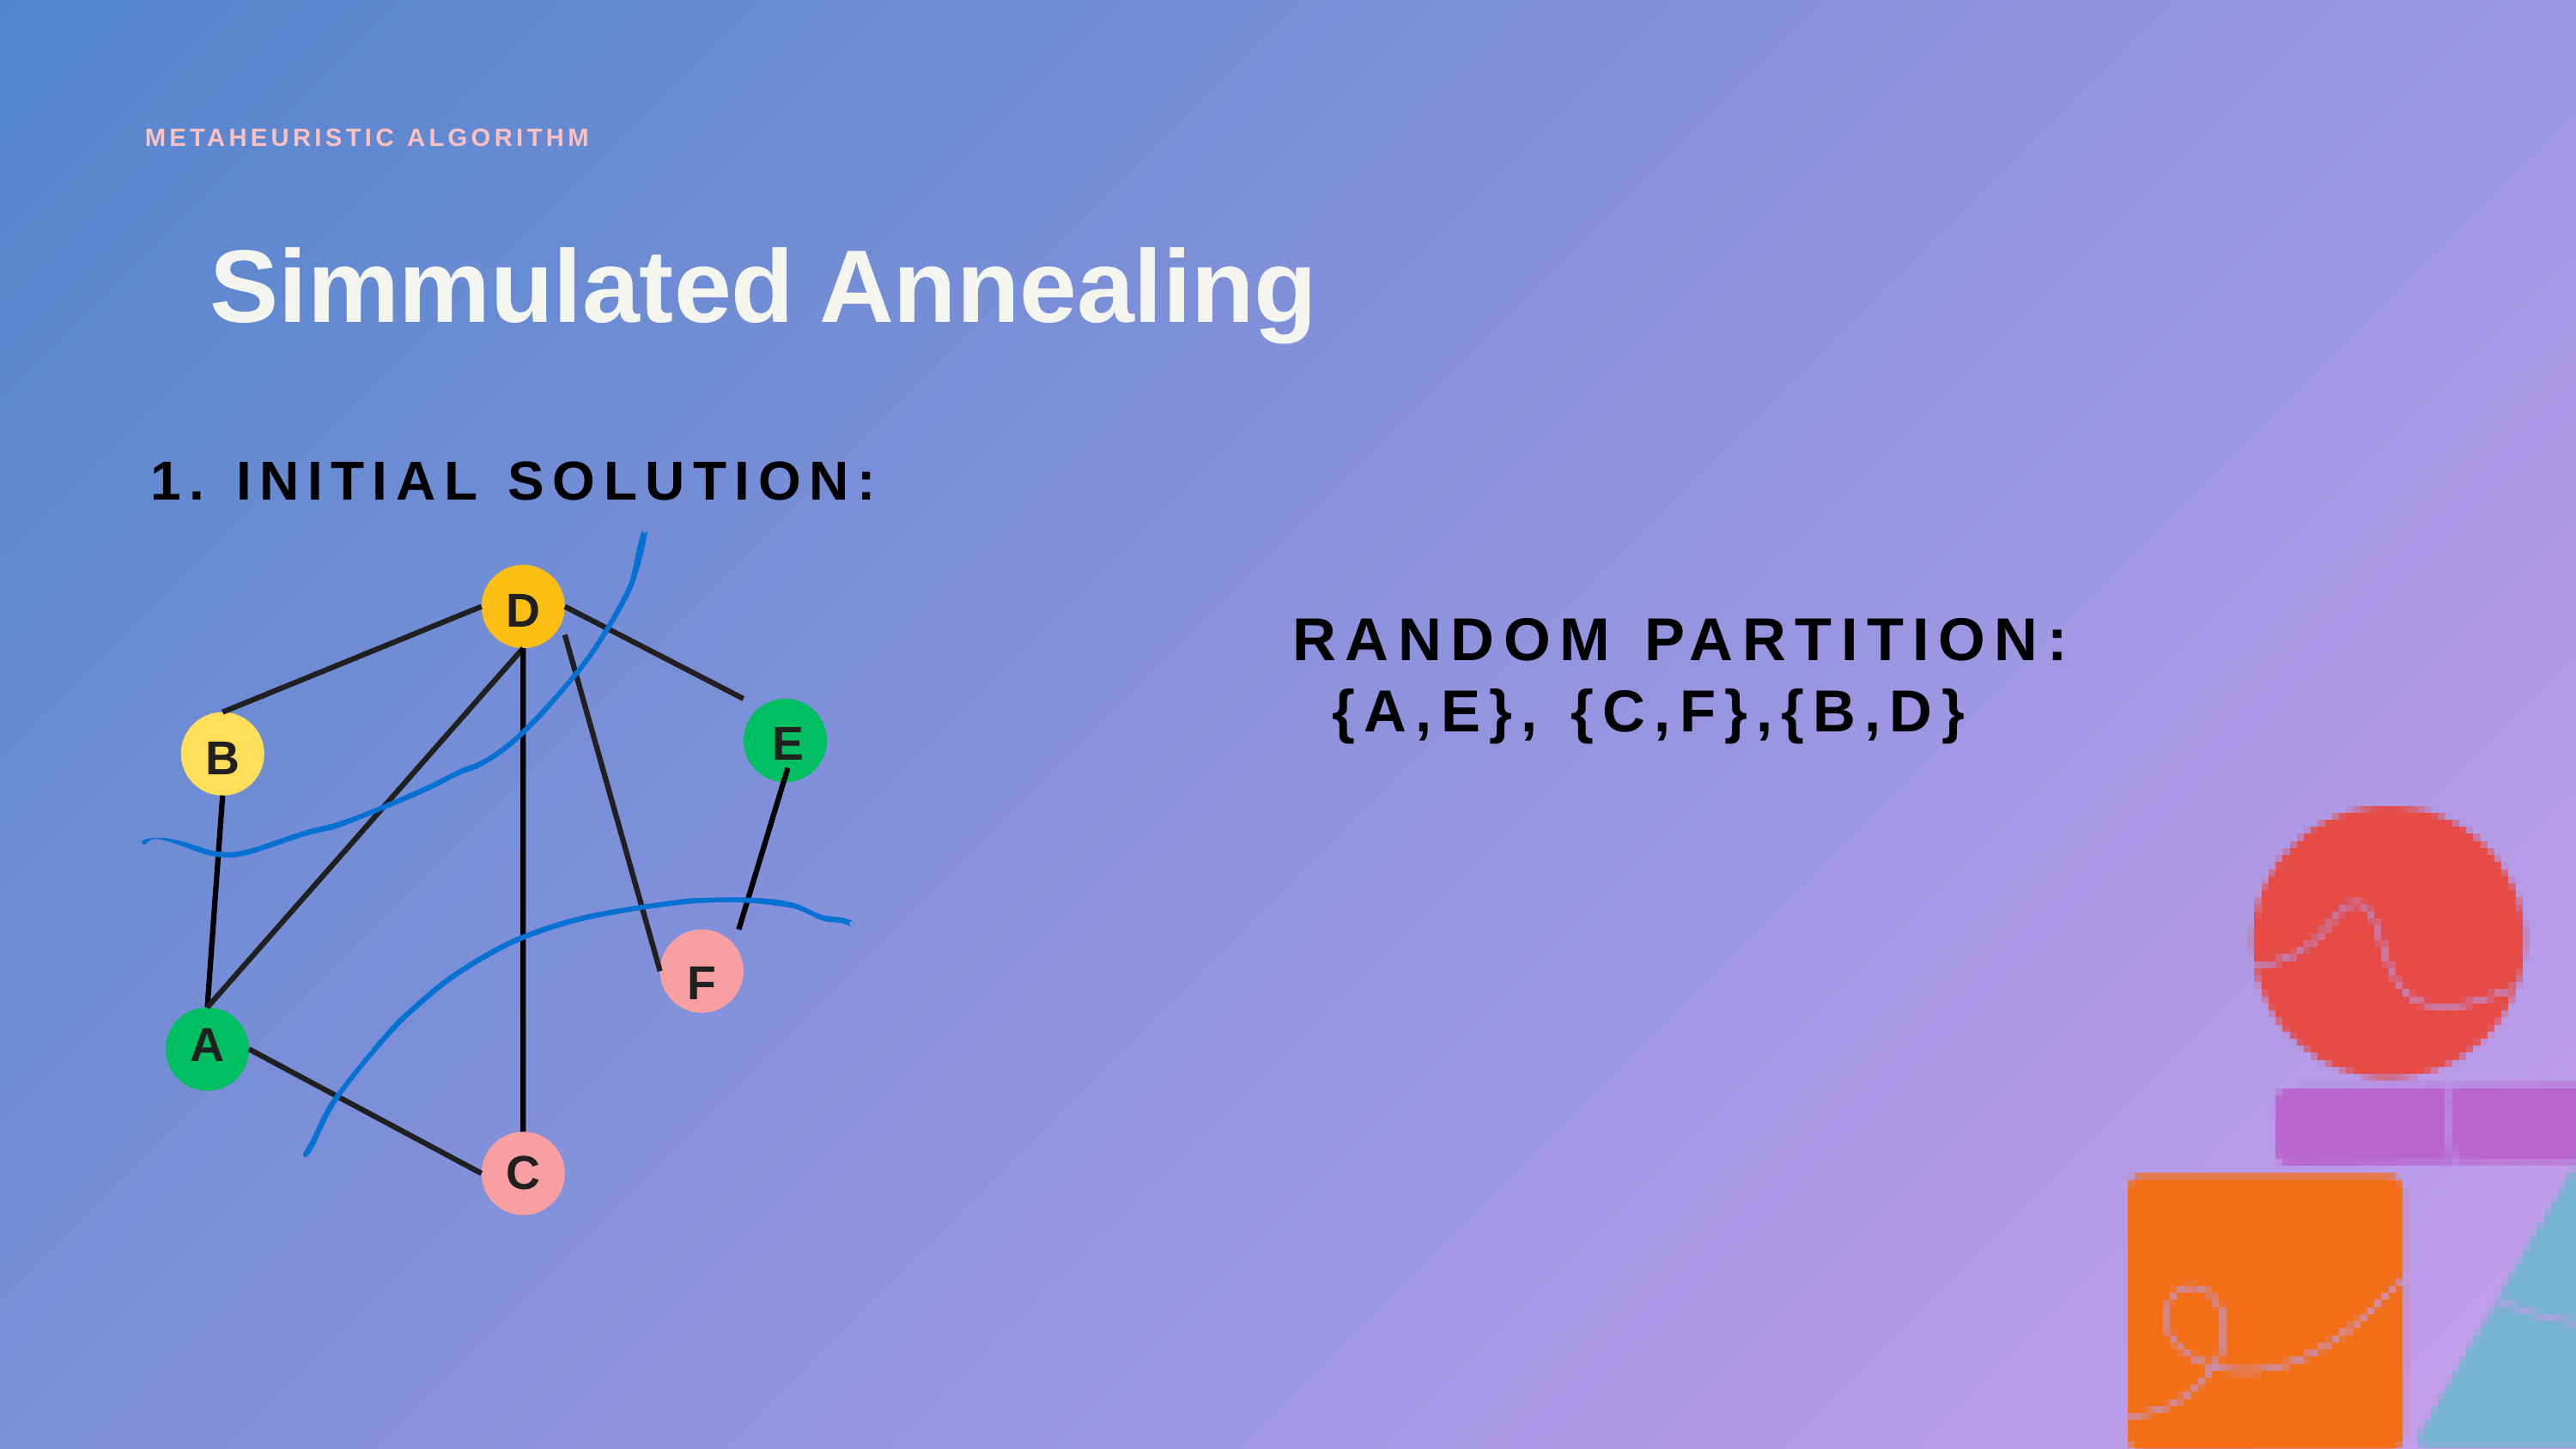

METAHEURISTIC ALGORITHM
Simmulated Annealing

1. INITIAL SOLUTION:

D
RANDOM PARTITION:

{A,E}, {C,F},{B,D}

E

B

F
A

C